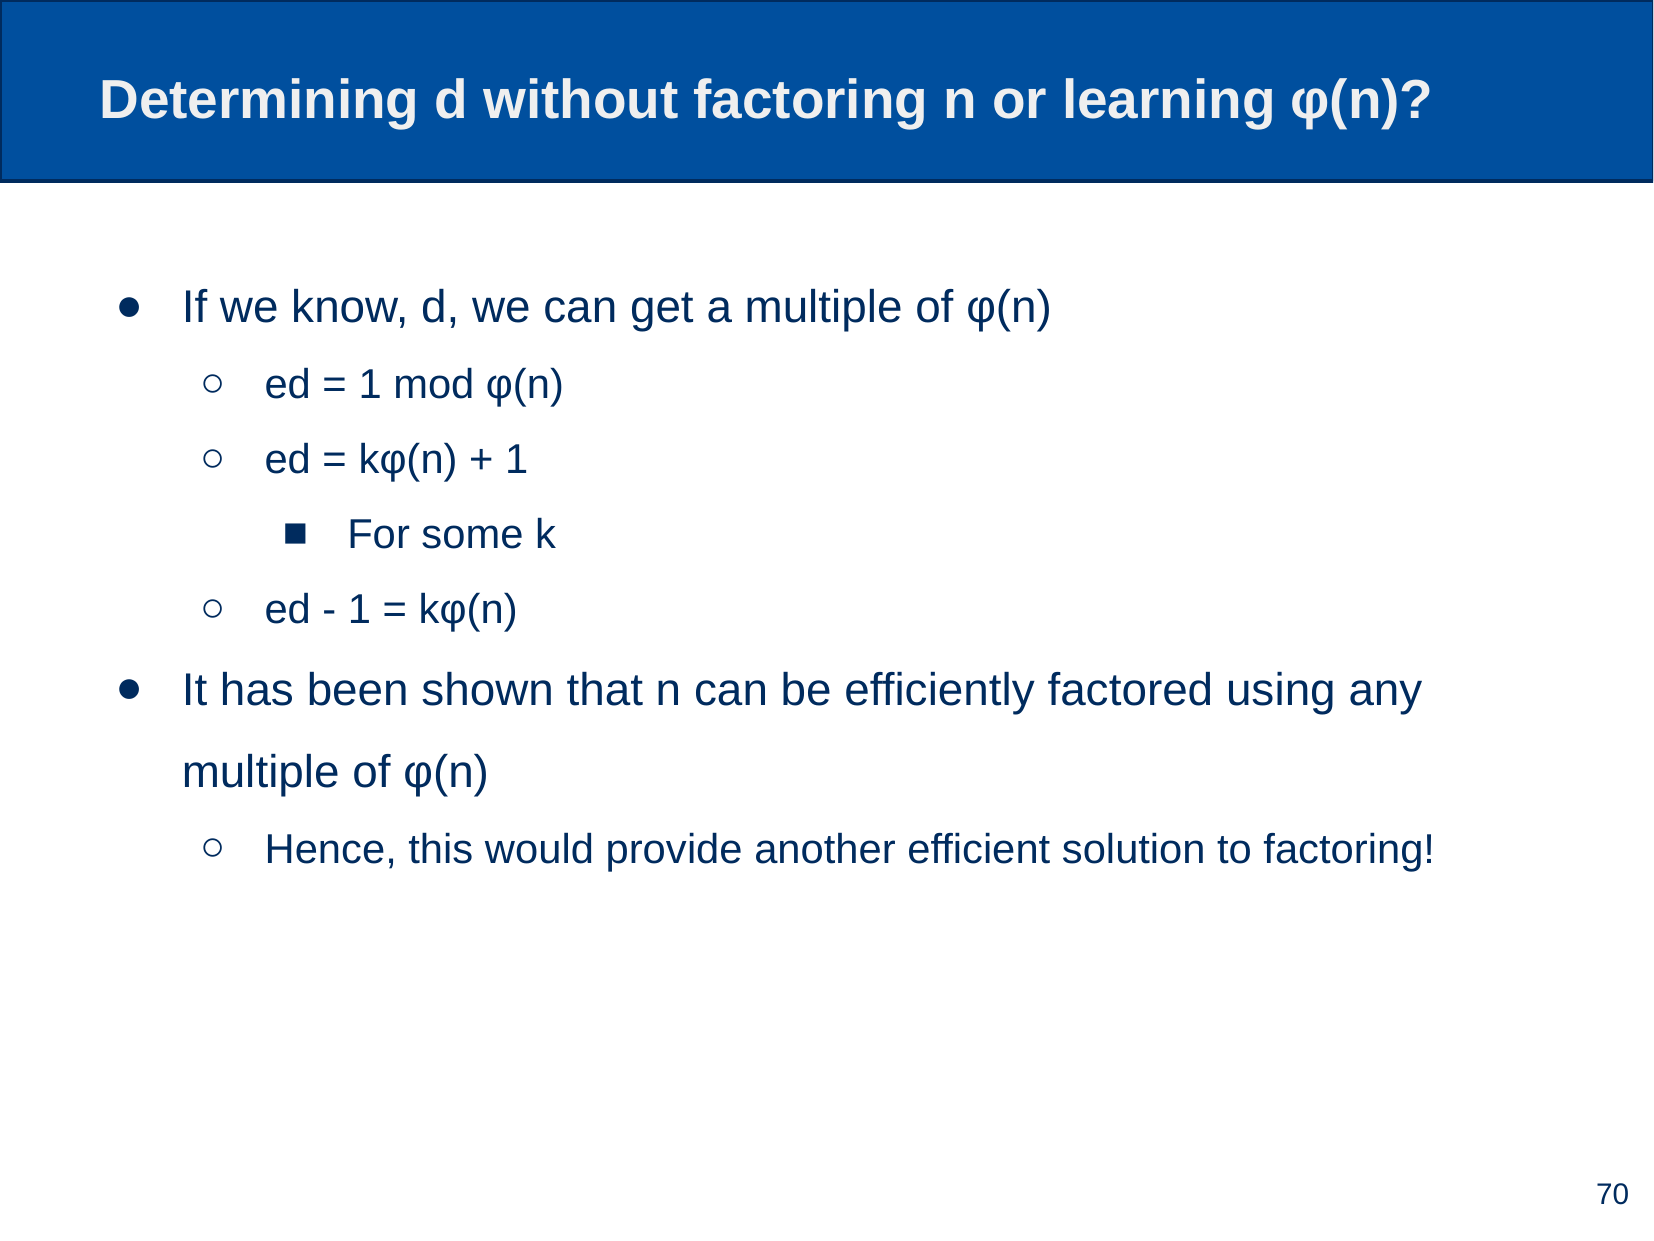

# Determining d without factoring n or learning φ(n)?
If we know, d, we can get a multiple of φ(n)
ed = 1 mod φ(n)
ed = kφ(n) + 1
For some k
ed - 1 = kφ(n)
It has been shown that n can be efficiently factored using any multiple of φ(n)
Hence, this would provide another efficient solution to factoring!
70